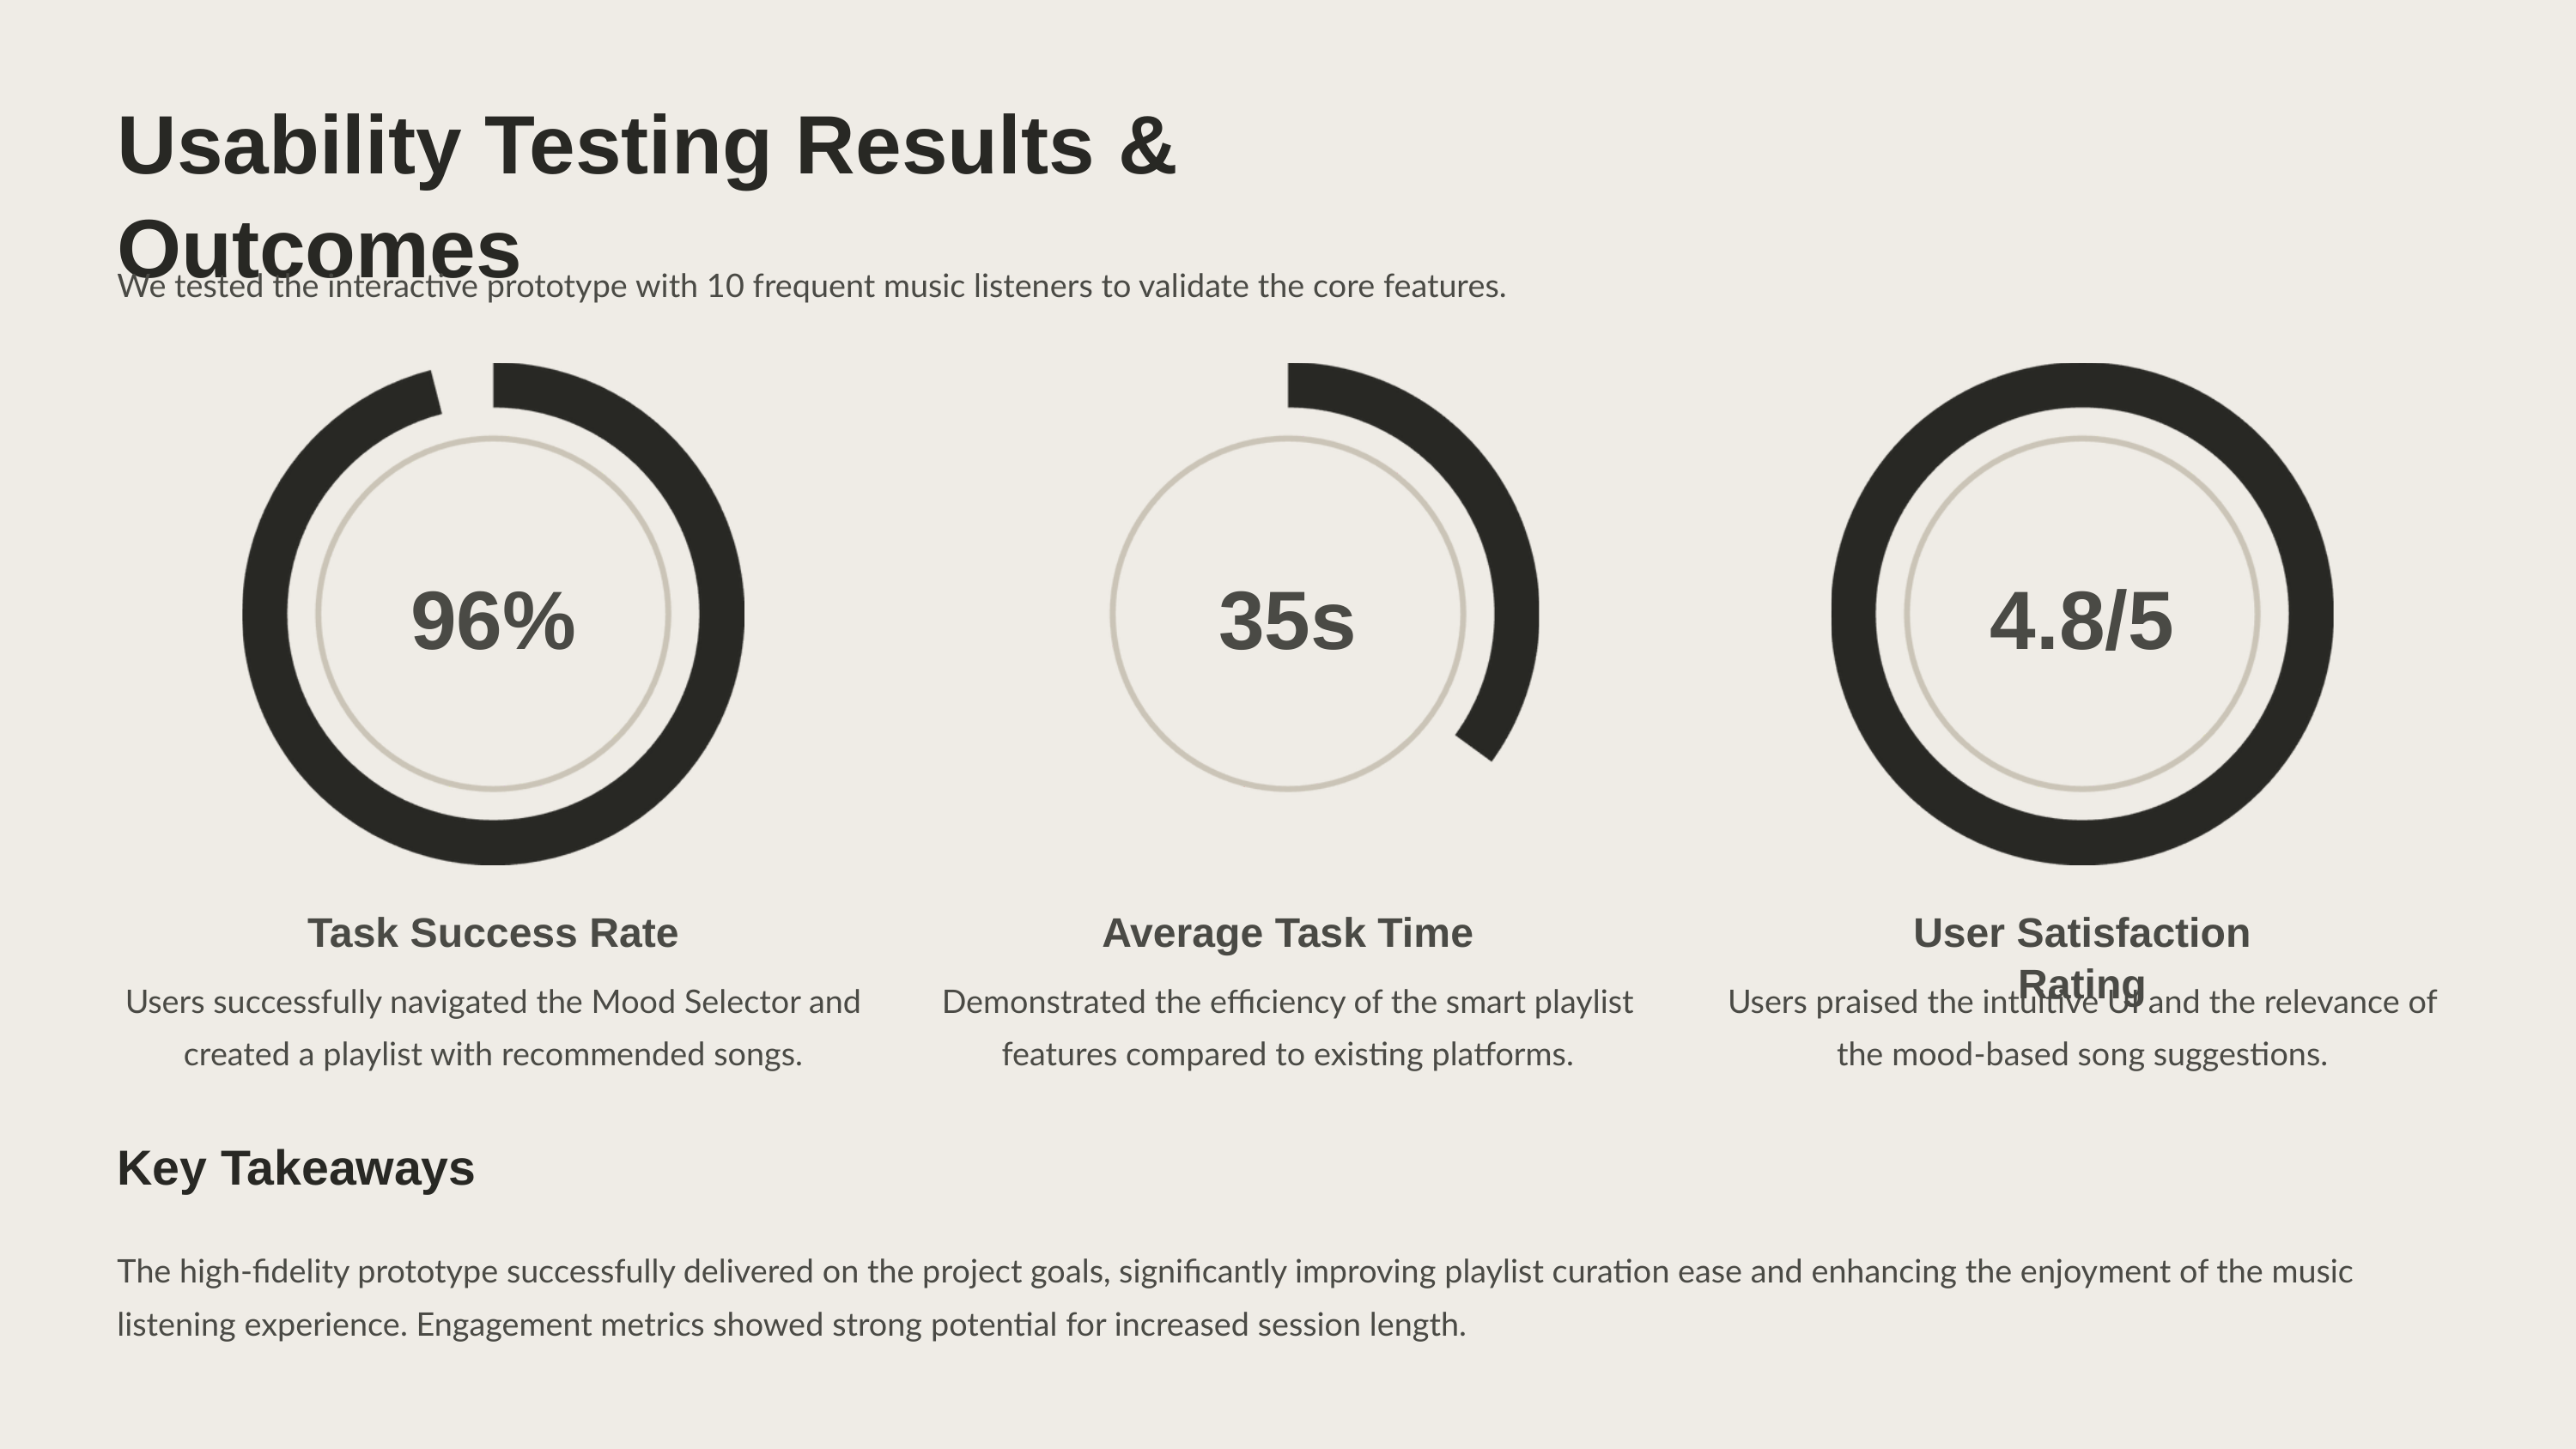

Usability Testing Results & Outcomes
We tested the interactive prototype with 10 frequent music listeners to validate the core features.

96%
35s
4.8/5
Task Success Rate
Average Task Time
User Satisfaction Rating
Users successfully navigated the Mood Selector and created a playlist with recommended songs.
Demonstrated the efficiency of the smart playlist features compared to existing platforms.
Users praised the intuitive UI and the relevance of the mood-based song suggestions.
Key Takeaways
The high-fidelity prototype successfully delivered on the project goals, significantly improving playlist curation ease and enhancing the enjoyment of the music listening experience. Engagement metrics showed strong potential for increased session length.